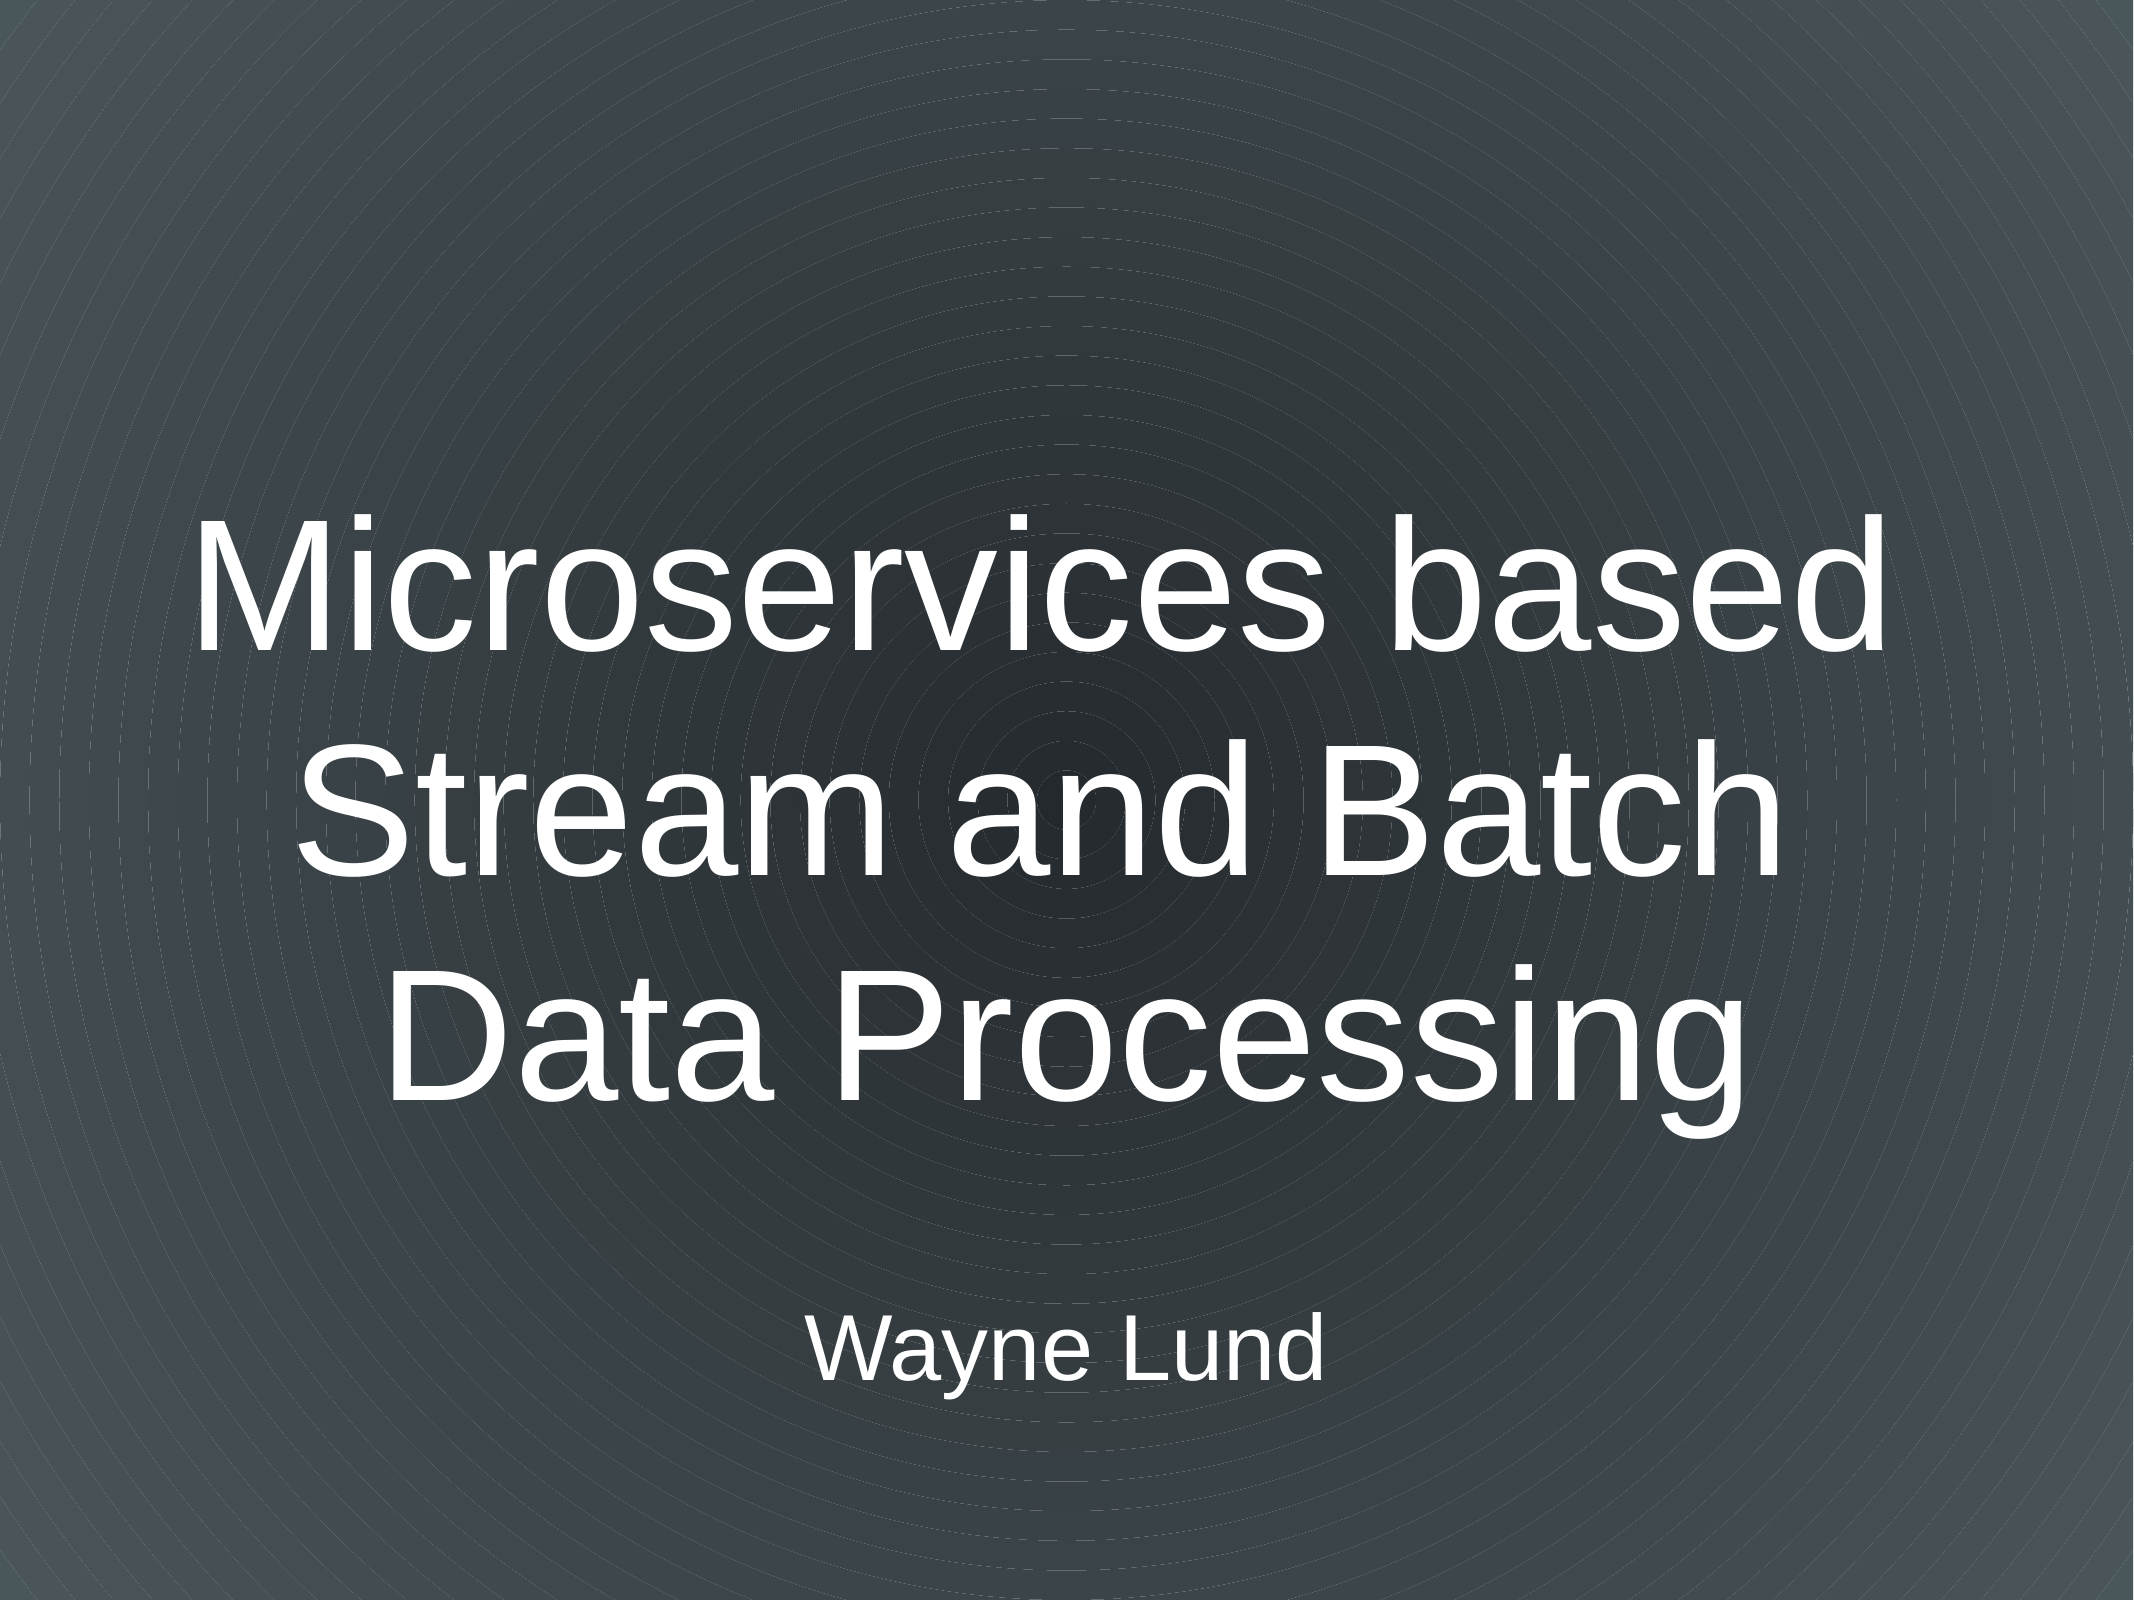

Microservices based
Stream and Batch
Data Processing
Wayne Lund